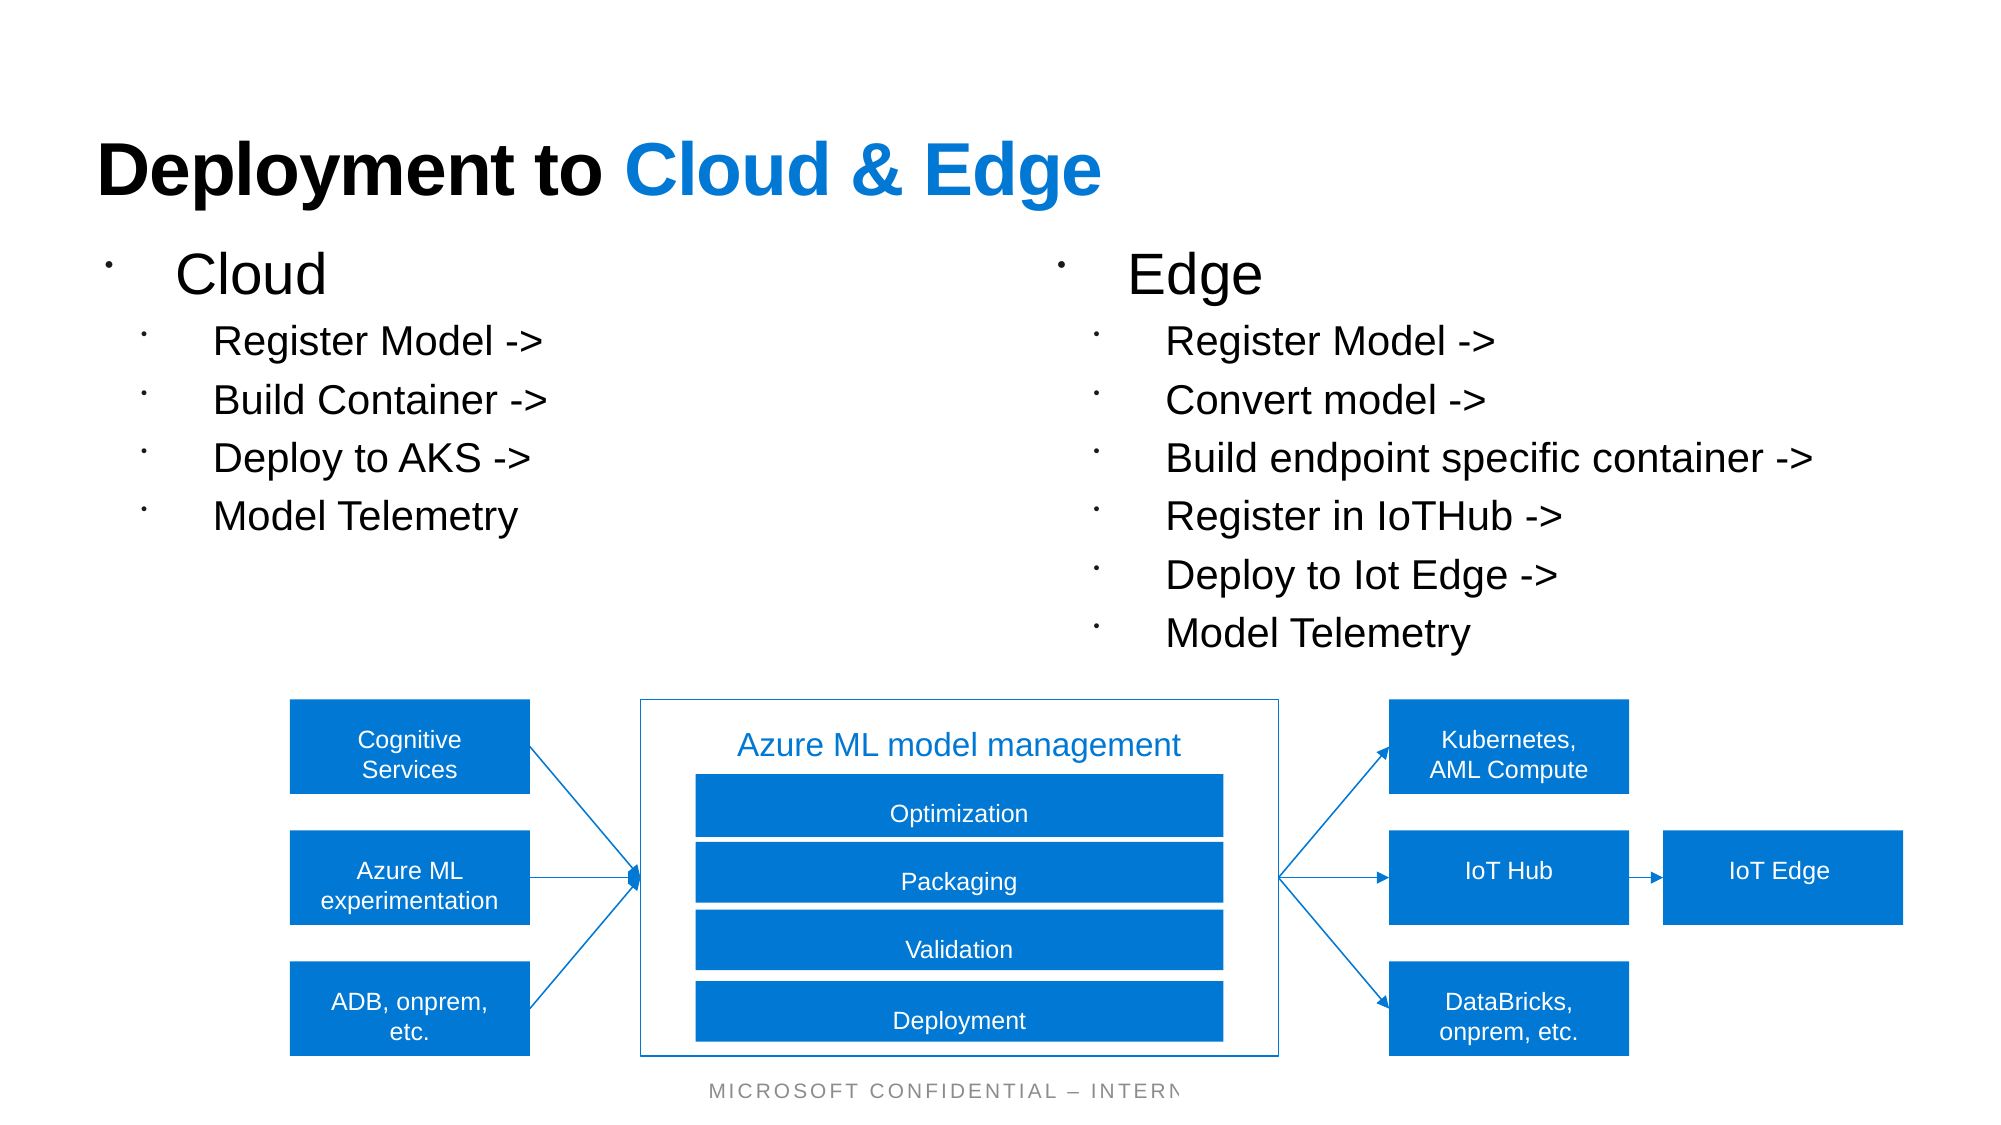

# Deployment to Cloud & Edge
Cloud
Register Model ->
Build Container ->
Deploy to AKS ->
Model Telemetry
Edge
Register Model ->
Convert model ->
Build endpoint specific container ->
Register in IoTHub ->
Deploy to Iot Edge ->
Model Telemetry
Cognitive Services
Azure ML model management
Kubernetes, AML Compute
Optimization
Azure ML experimentation
IoT Hub
IoT Edge
Packaging
Validation
ADB, onprem, etc.
DataBricks, onprem, etc.
Deployment